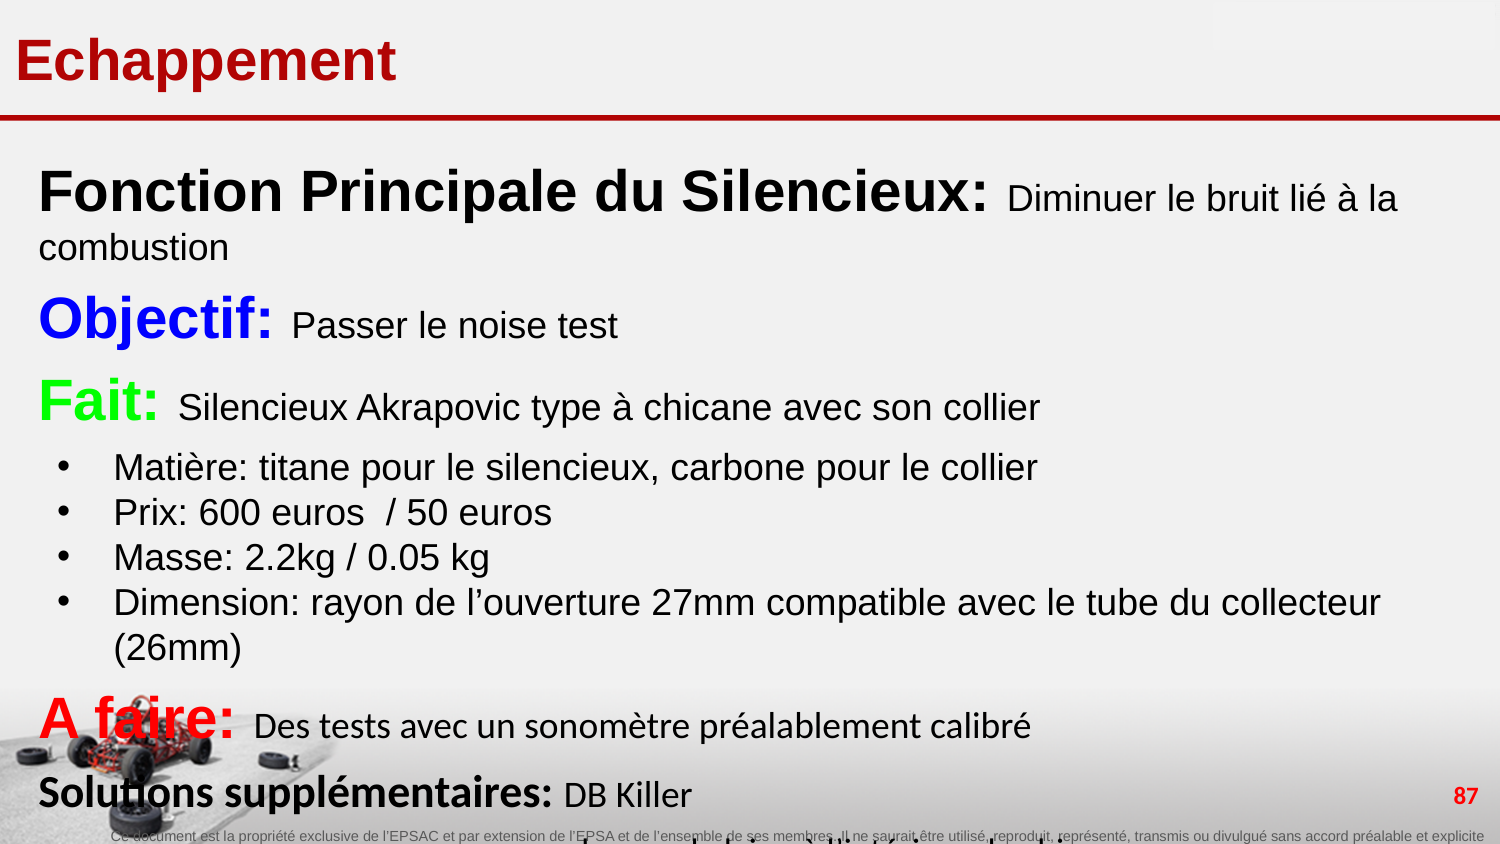

# Echappement
Fonction Principale du Silencieux: Diminuer le bruit lié à la combustion
Objectif: Passer le noise test
Fait: Silencieux Akrapovic type à chicane avec son collier
Matière: titane pour le silencieux, carbone pour le collier
Prix: 600 euros  / 50 euros
Masse: 2.2kg / 0.05 kg
Dimension: rayon de l’ouverture 27mm compatible avec le tube du collecteur (26mm)
A faire: Des tests avec un sonomètre préalablement calibré
Solutions supplémentaires: DB Killer
                                                                  changer la laine à l’intérieur du chicane
87